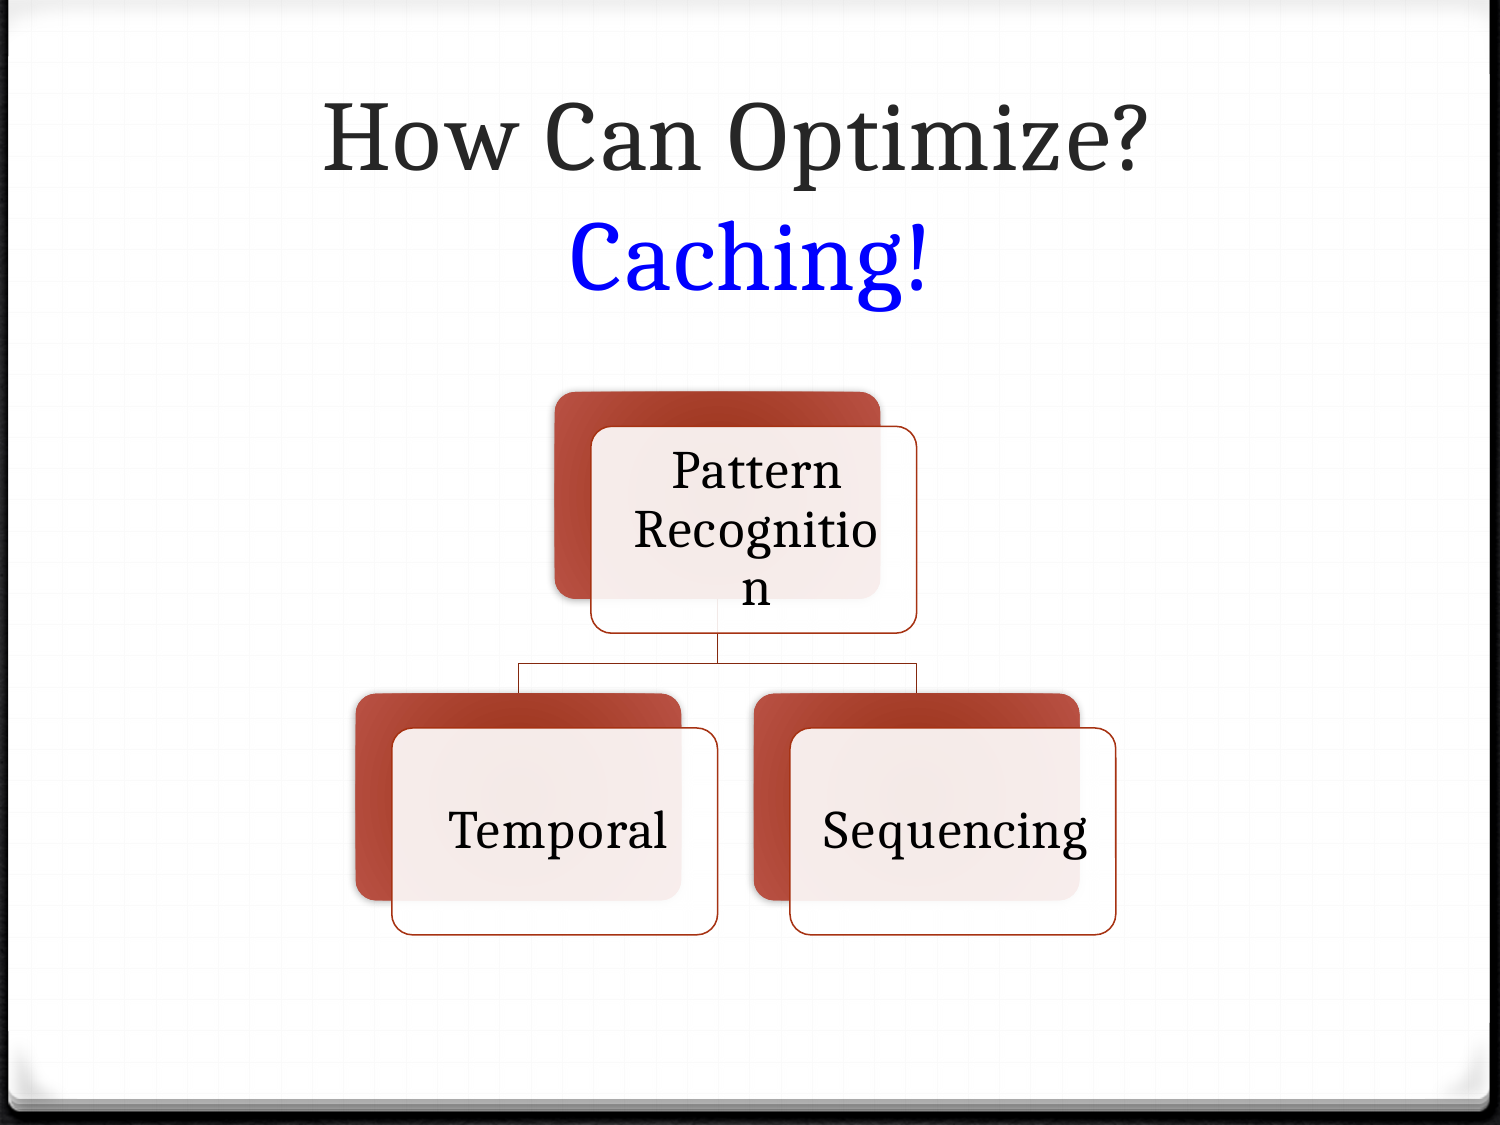

# How Can Optimize? Caching!
Pattern Recognition
Temporal
Sequencing